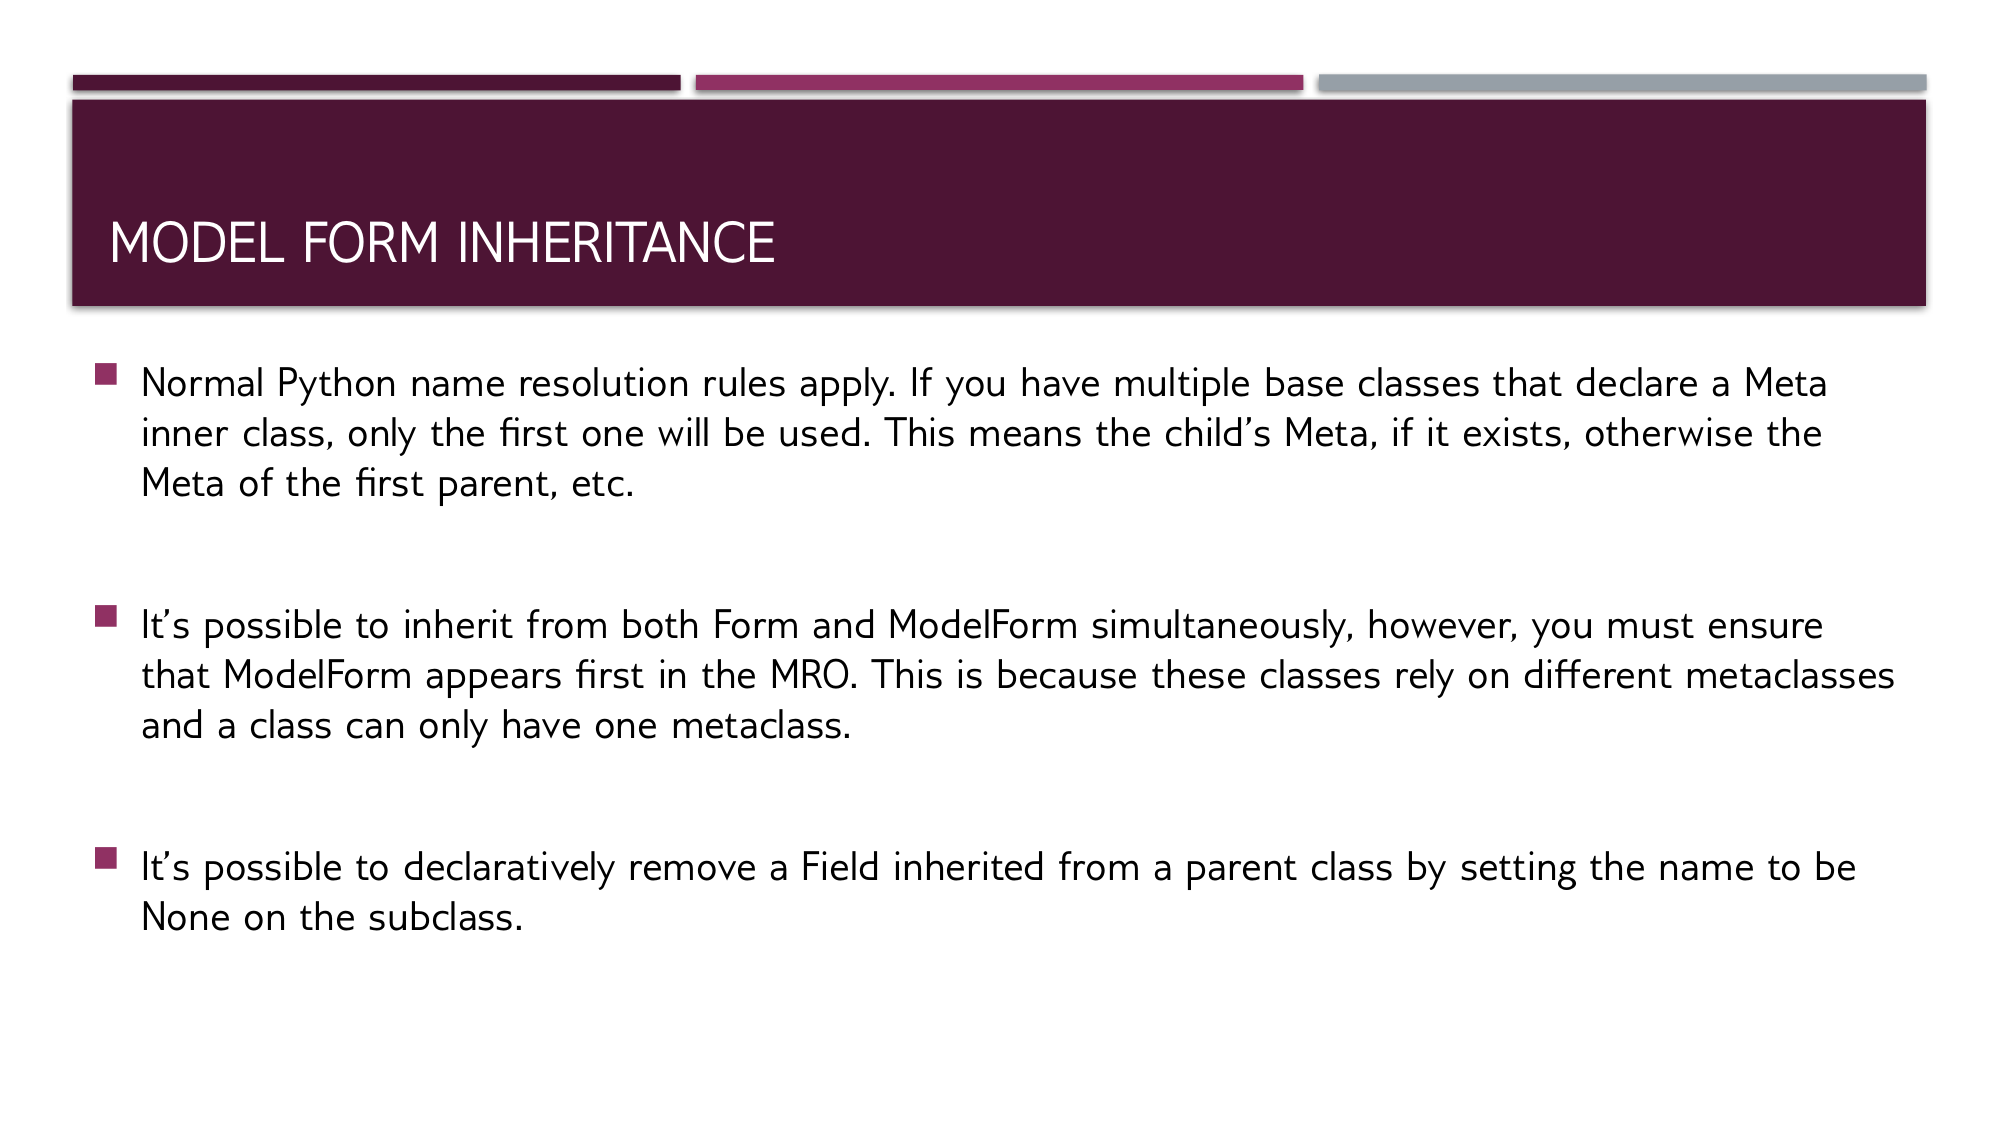

# Model form inheritance
Normal Python name resolution rules apply. If you have multiple base classes that declare a Meta inner class, only the first one will be used. This means the child’s Meta, if it exists, otherwise the Meta of the first parent, etc.

It’s possible to inherit from both Form and ModelForm simultaneously, however, you must ensure that ModelForm appears first in the MRO. This is because these classes rely on different metaclasses and a class can only have one metaclass.

It’s possible to declaratively remove a Field inherited from a parent class by setting the name to be None on the subclass.